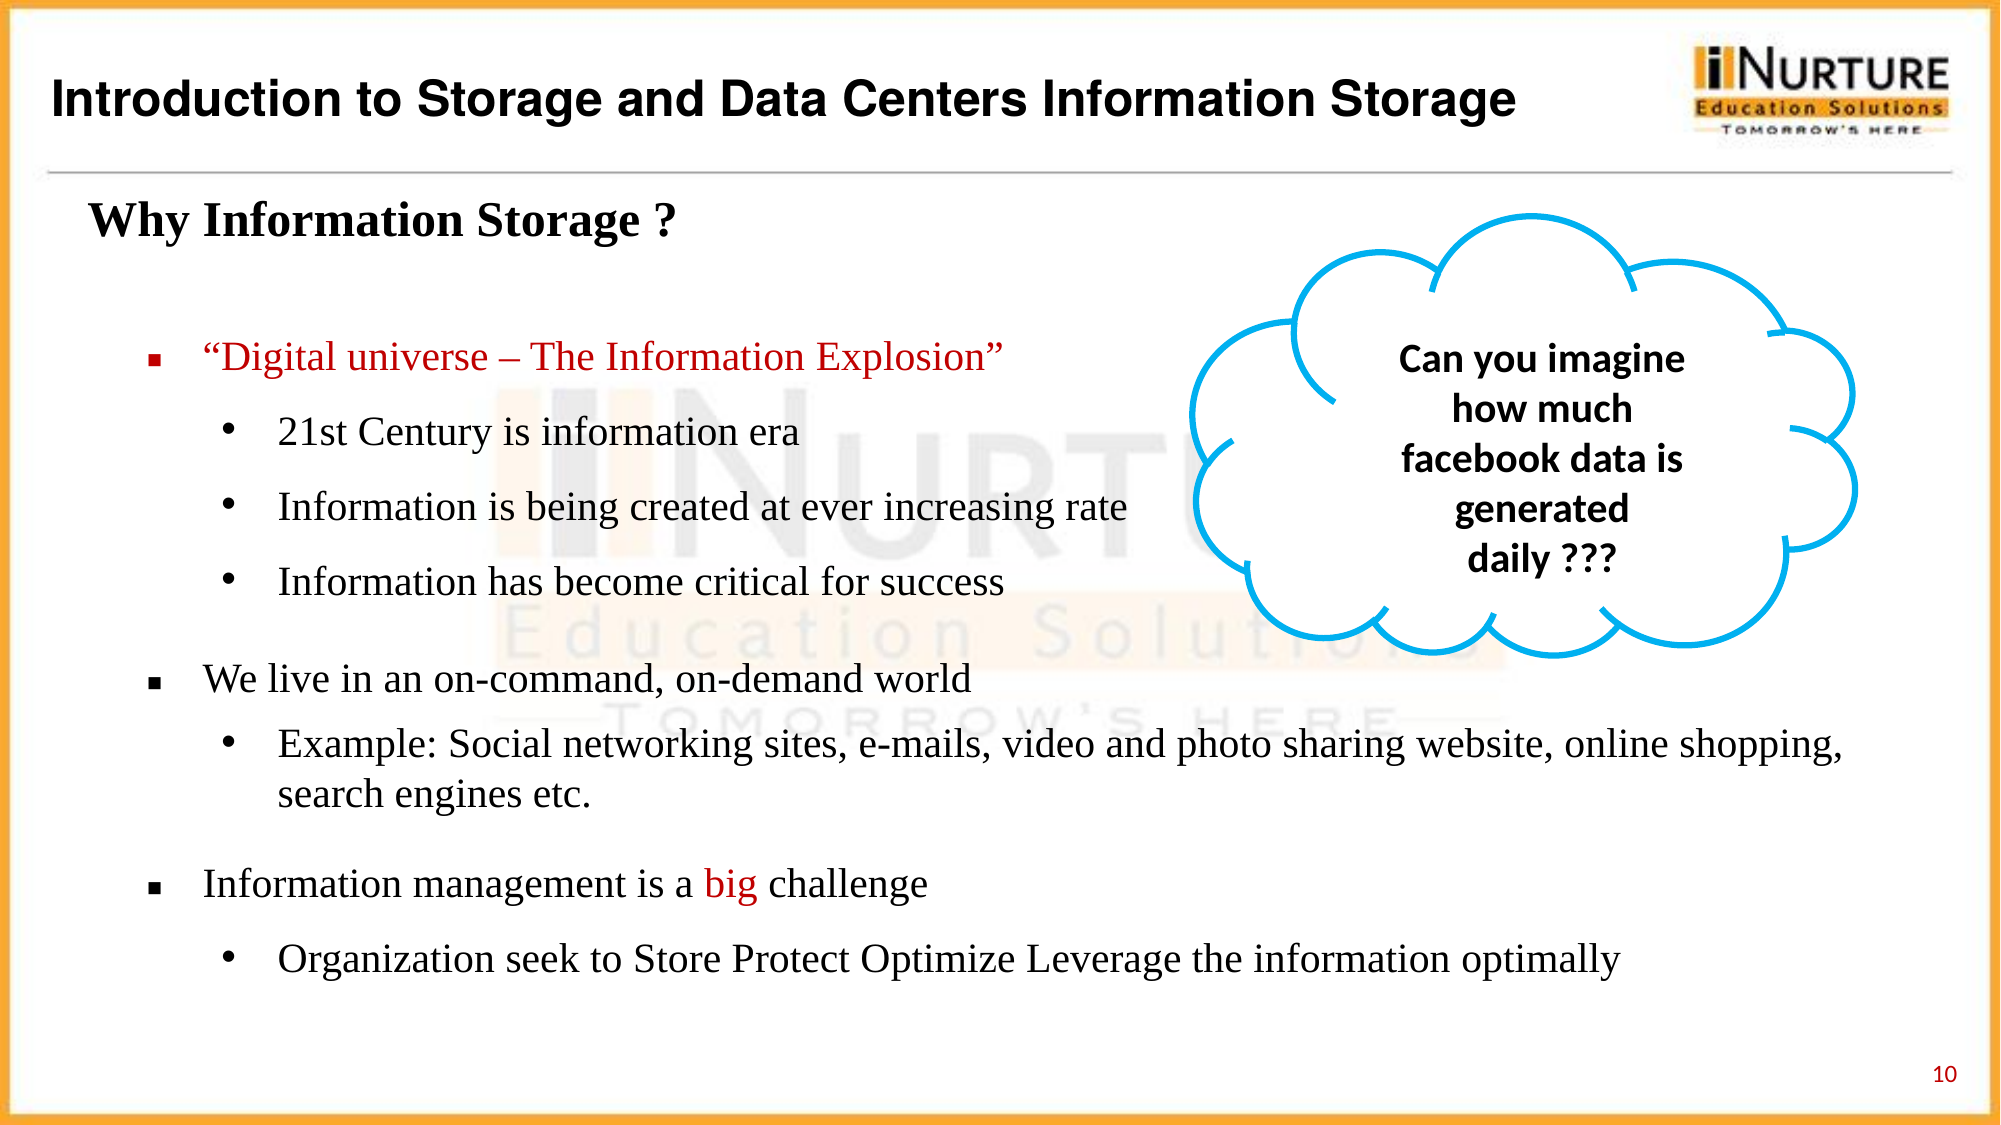

Introduction to Storage and Data Centers Information Storage
Why Information Storage ?

“Digital universe – The Information Explosion”
21st Century is information era
Information is being created at ever increasing rate
Information has become critical for success

We live in an on-command, on-demand world

Example: Social networking sites, e-mails, video and photo sharing website, online shopping, search engines etc.

Information management is a big challenge
Organization seek to Store Protect Optimize Leverage the information optimally

Can you imagine how much facebook data is generated daily ???
10